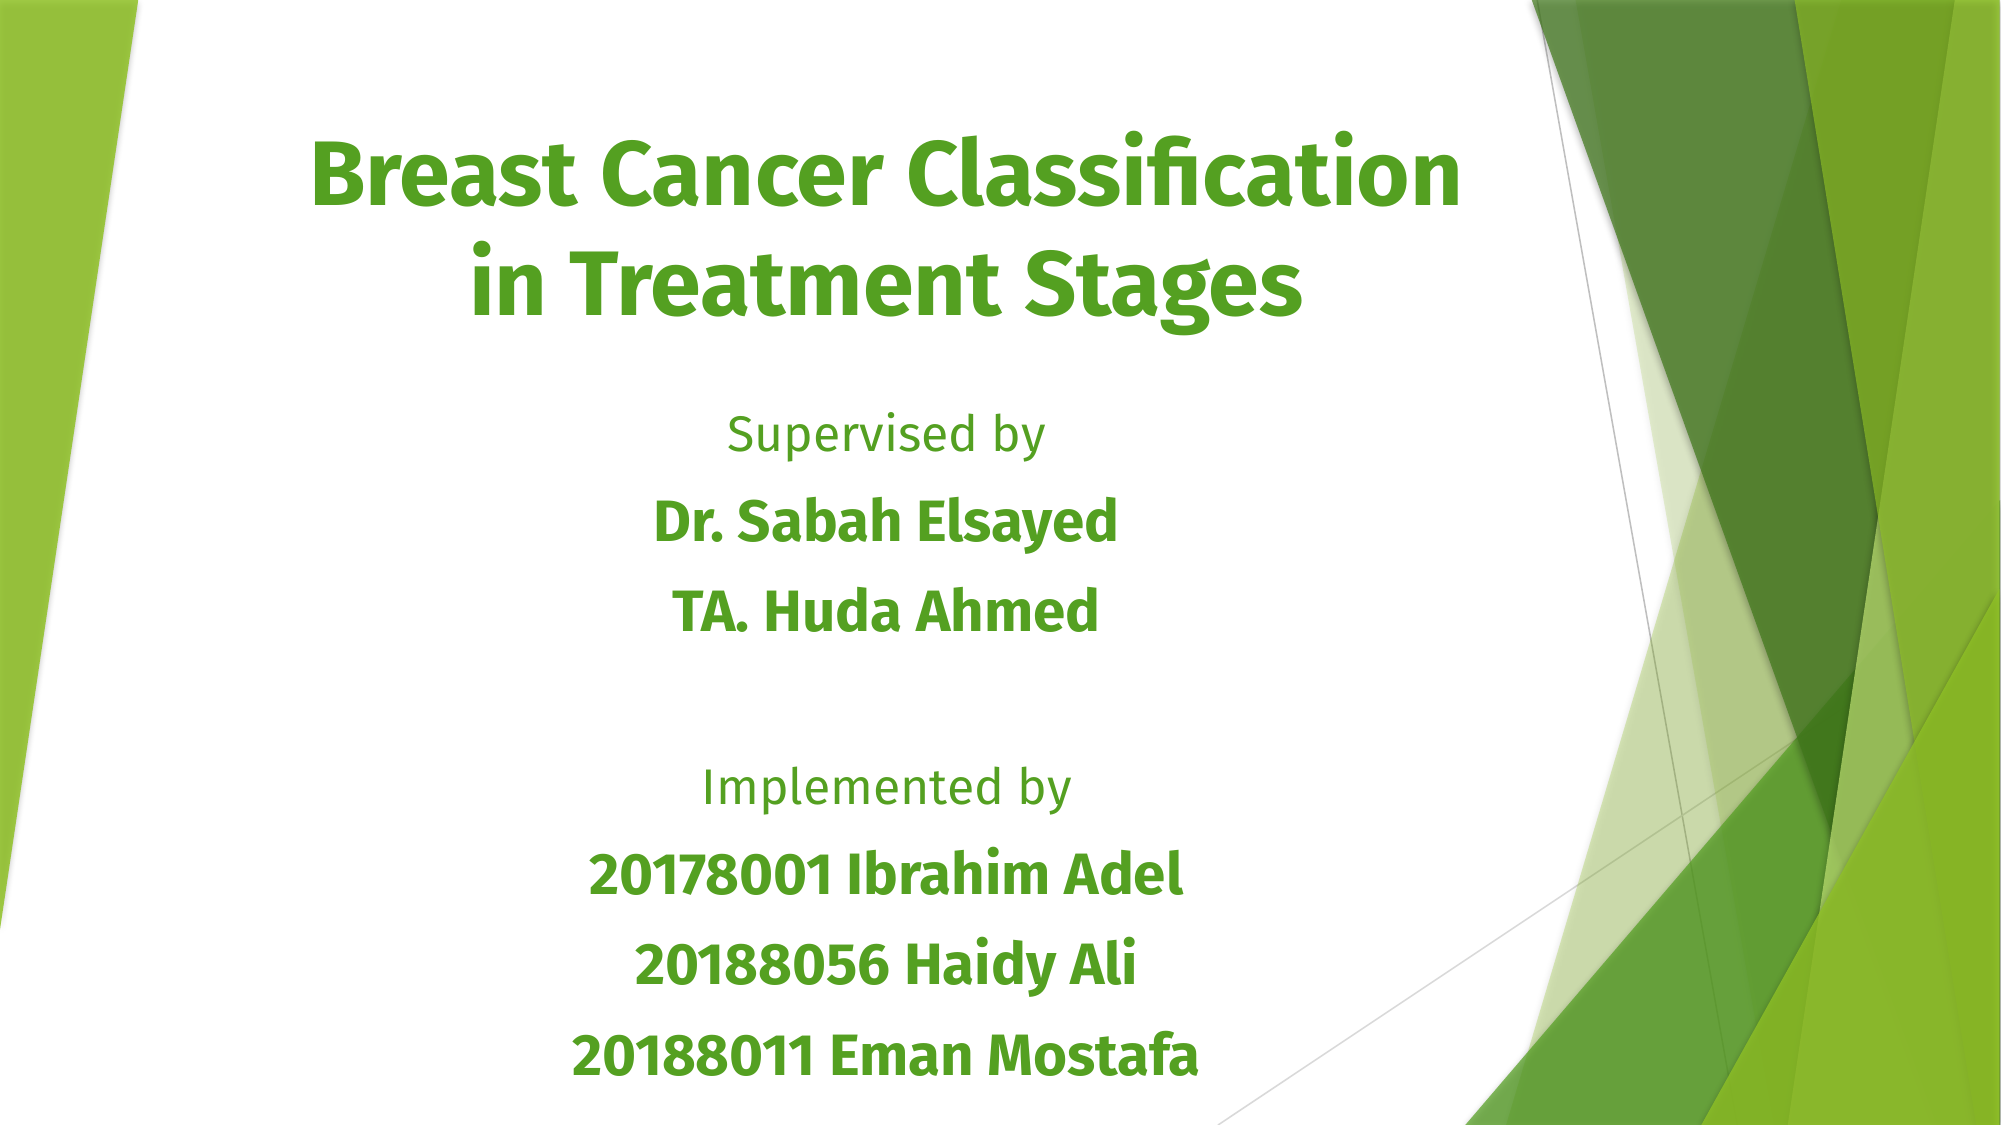

# Breast Cancer Classification in Treatment Stages
Supervised by
Dr. Sabah Elsayed
TA. Huda Ahmed

Implemented by
20178001 Ibrahim Adel
20188056 Haidy Ali
20188011 Eman Mostafa